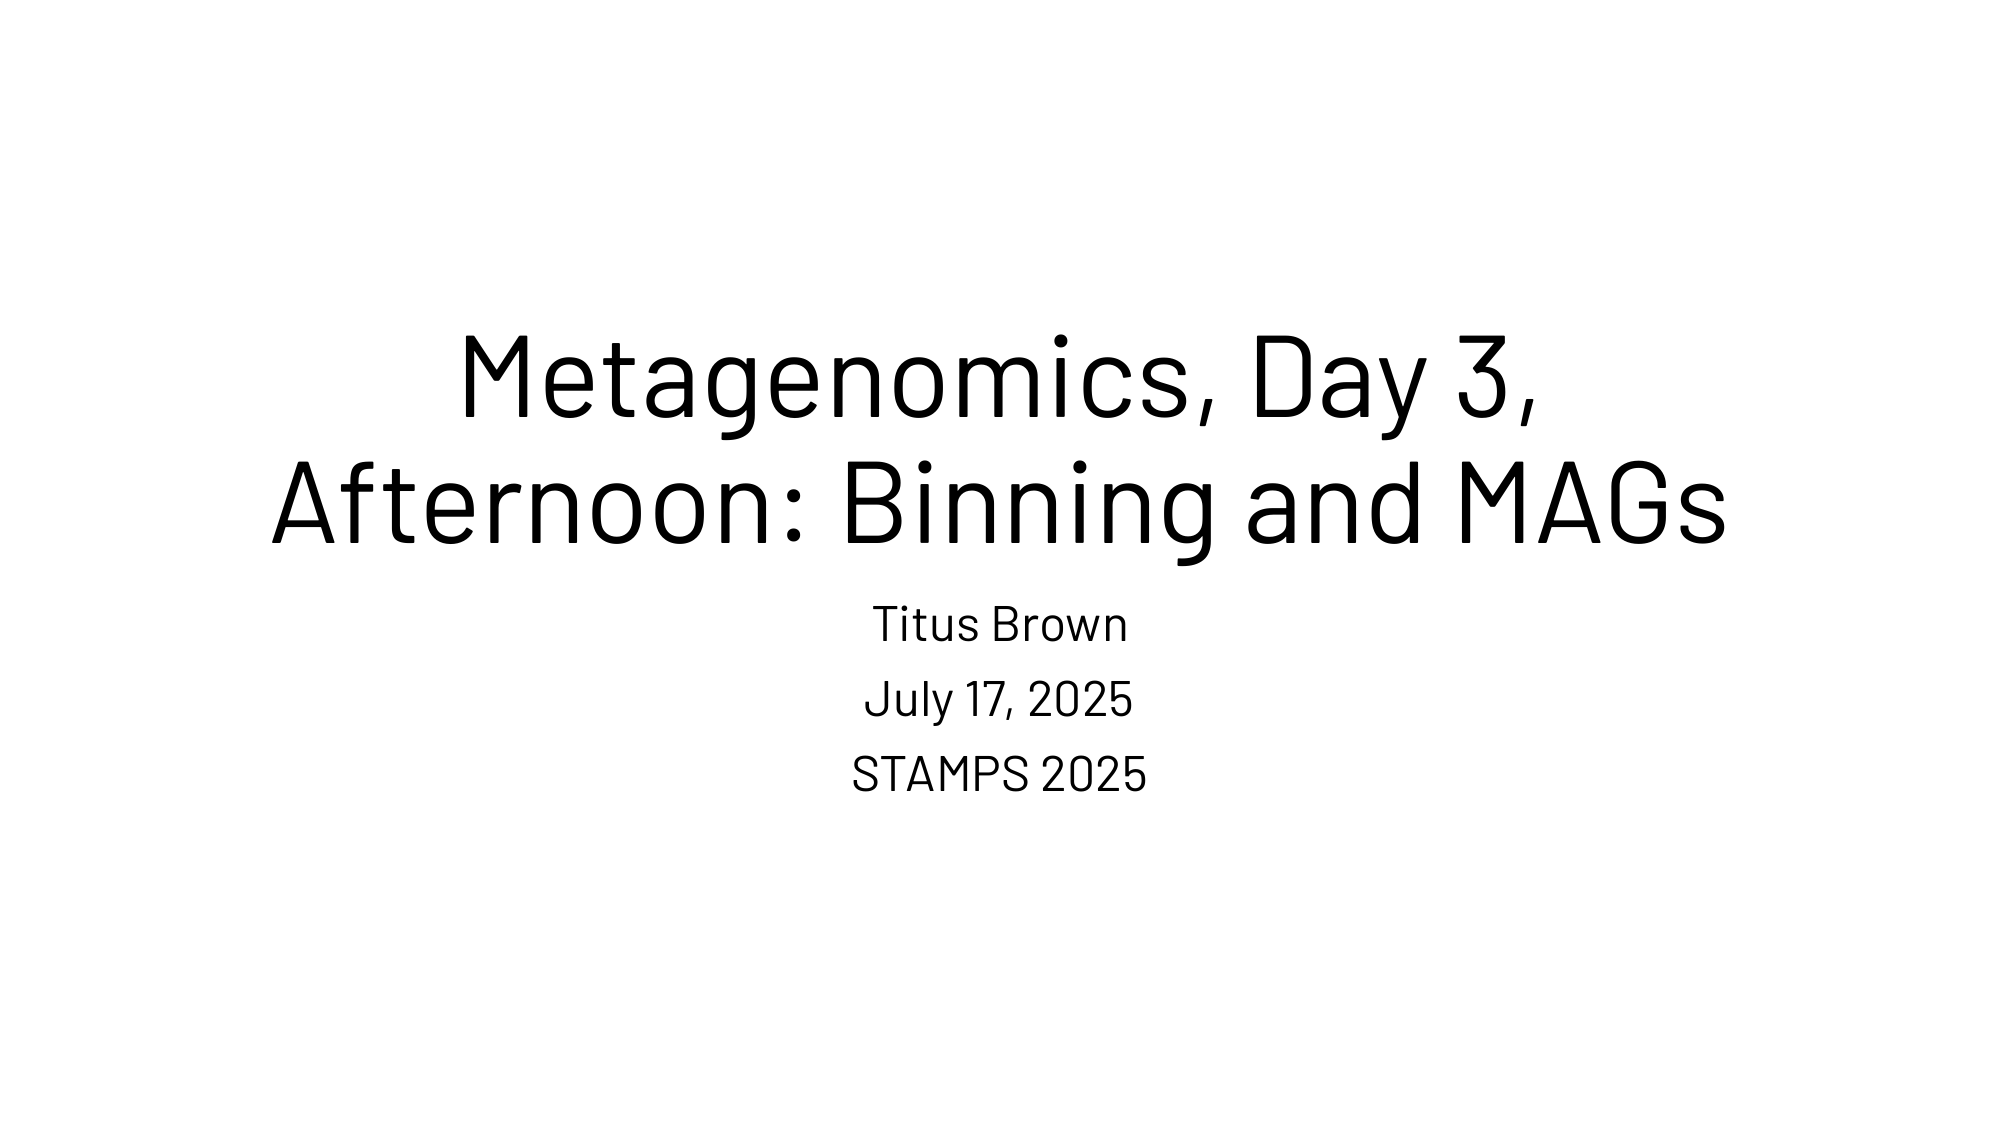

# Metagenomics, Day 3, Afternoon: Binning and MAGs
Titus Brown
July 17, 2025
STAMPS 2025